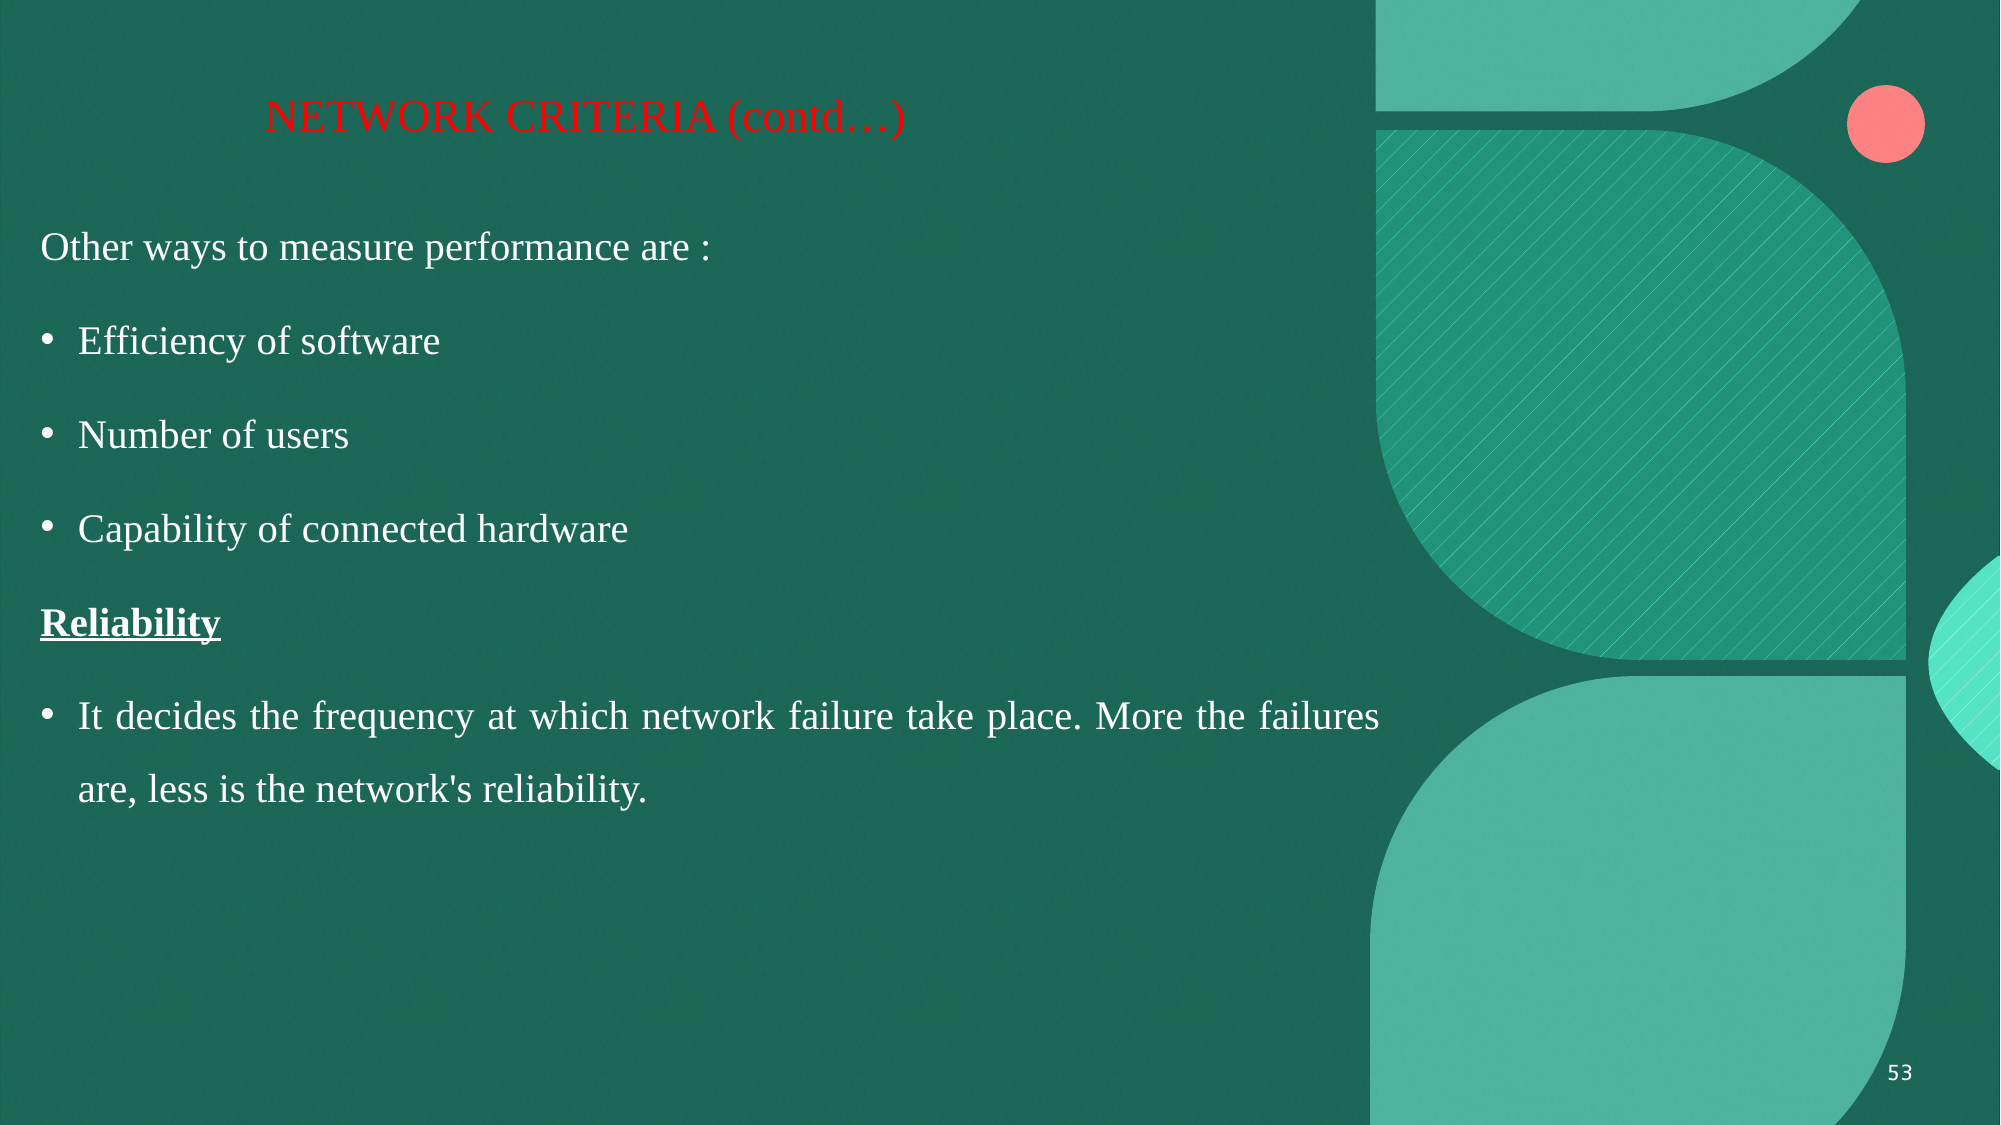

# NETWORK CRITERIA (contd…)
Other ways to measure performance are :
Efficiency of software
Number of users
Capability of connected hardware
Reliability
It decides the frequency at which network failure take place. More the failures are, less is the network's reliability.

53